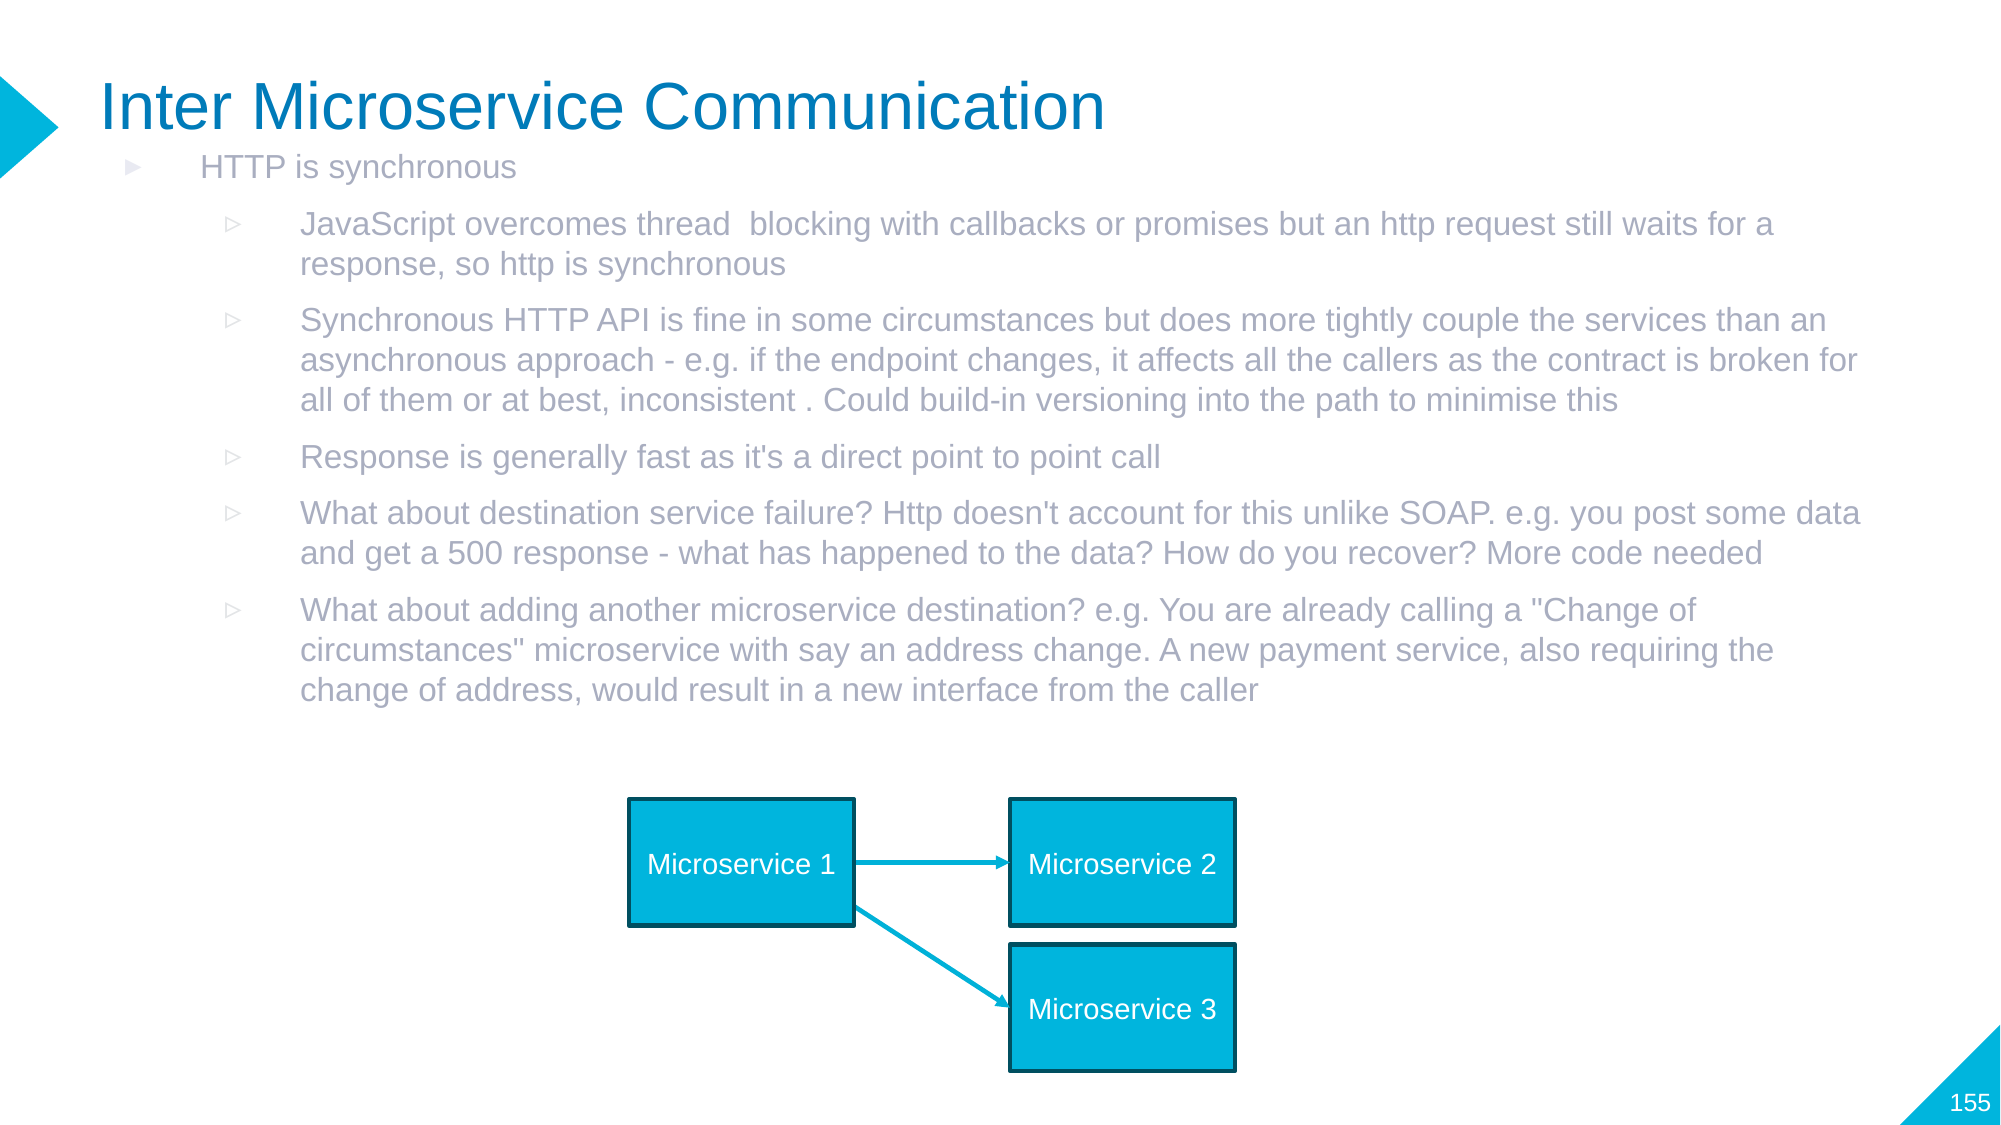

# Inter Microservice Communication
HTTP is synchronous
JavaScript overcomes thread  blocking with callbacks or promises but an http request still waits for a response, so http is synchronous
Synchronous HTTP API is fine in some circumstances but does more tightly couple the services than an asynchronous approach - e.g. if the endpoint changes, it affects all the callers as the contract is broken for all of them or at best, inconsistent . Could build-in versioning into the path to minimise this
Response is generally fast as it's a direct point to point call
What about destination service failure? Http doesn't account for this unlike SOAP. e.g. you post some data and get a 500 response - what has happened to the data? How do you recover? More code needed
What about adding another microservice destination? e.g. You are already calling a "Change of circumstances" microservice with say an address change. A new payment service, also requiring the change of address, would result in a new interface from the caller
Microservice 1
Microservice 2
Microservice 3
155